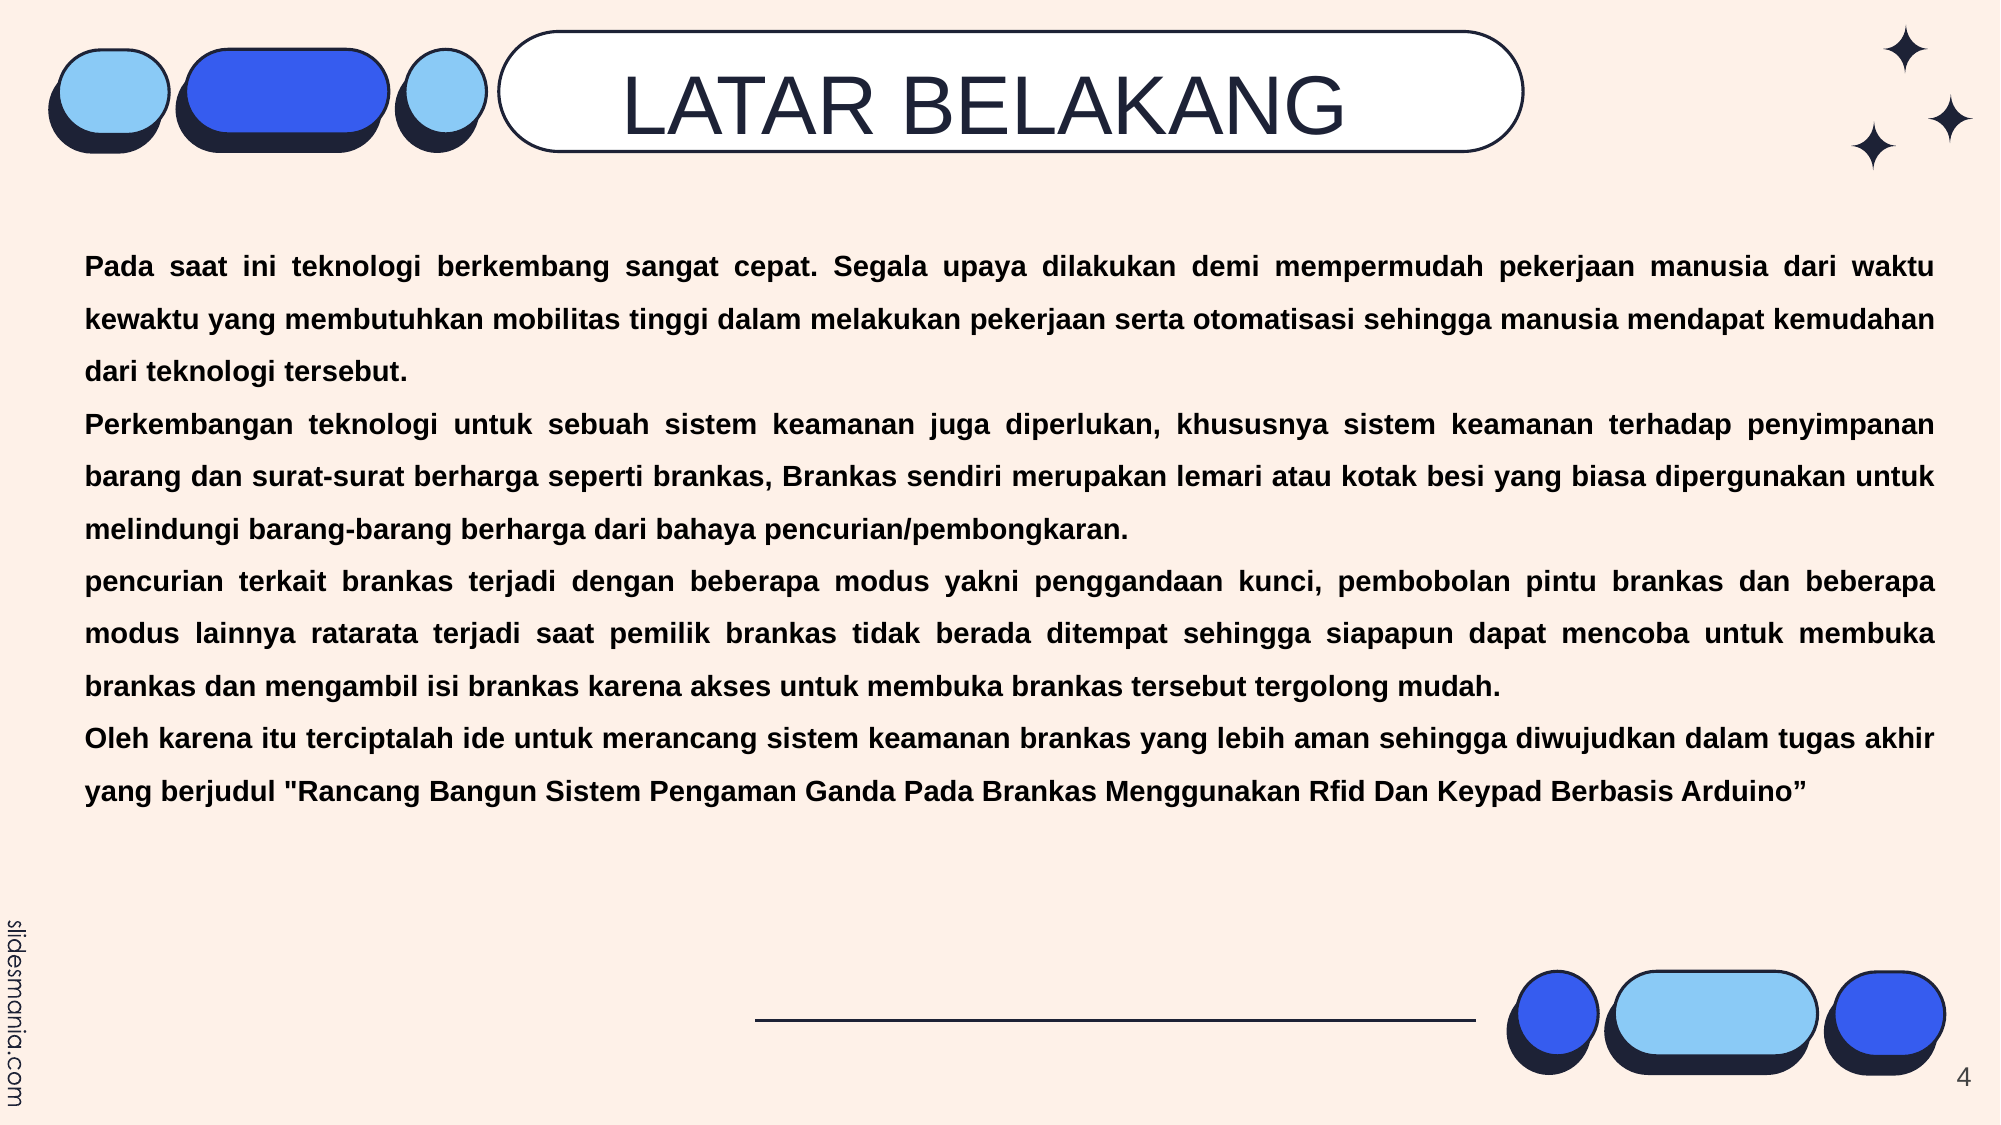

# LATAR BELAKANG
Pada saat ini teknologi berkembang sangat cepat. Segala upaya dilakukan demi mempermudah pekerjaan manusia dari waktu kewaktu yang membutuhkan mobilitas tinggi dalam melakukan pekerjaan serta otomatisasi sehingga manusia mendapat kemudahan dari teknologi tersebut.
Perkembangan teknologi untuk sebuah sistem keamanan juga diperlukan, khususnya sistem keamanan terhadap penyimpanan barang dan surat-surat berharga seperti brankas, Brankas sendiri merupakan lemari atau kotak besi yang biasa dipergunakan untuk melindungi barang-barang berharga dari bahaya pencurian/pembongkaran.
pencurian terkait brankas terjadi dengan beberapa modus yakni penggandaan kunci, pembobolan pintu brankas dan beberapa modus lainnya ratarata terjadi saat pemilik brankas tidak berada ditempat sehingga siapapun dapat mencoba untuk membuka brankas dan mengambil isi brankas karena akses untuk membuka brankas tersebut tergolong mudah.
Oleh karena itu terciptalah ide untuk merancang sistem keamanan brankas yang lebih aman sehingga diwujudkan dalam tugas akhir yang berjudul "Rancang Bangun Sistem Pengaman Ganda Pada Brankas Menggunakan Rfid Dan Keypad Berbasis Arduino”

4